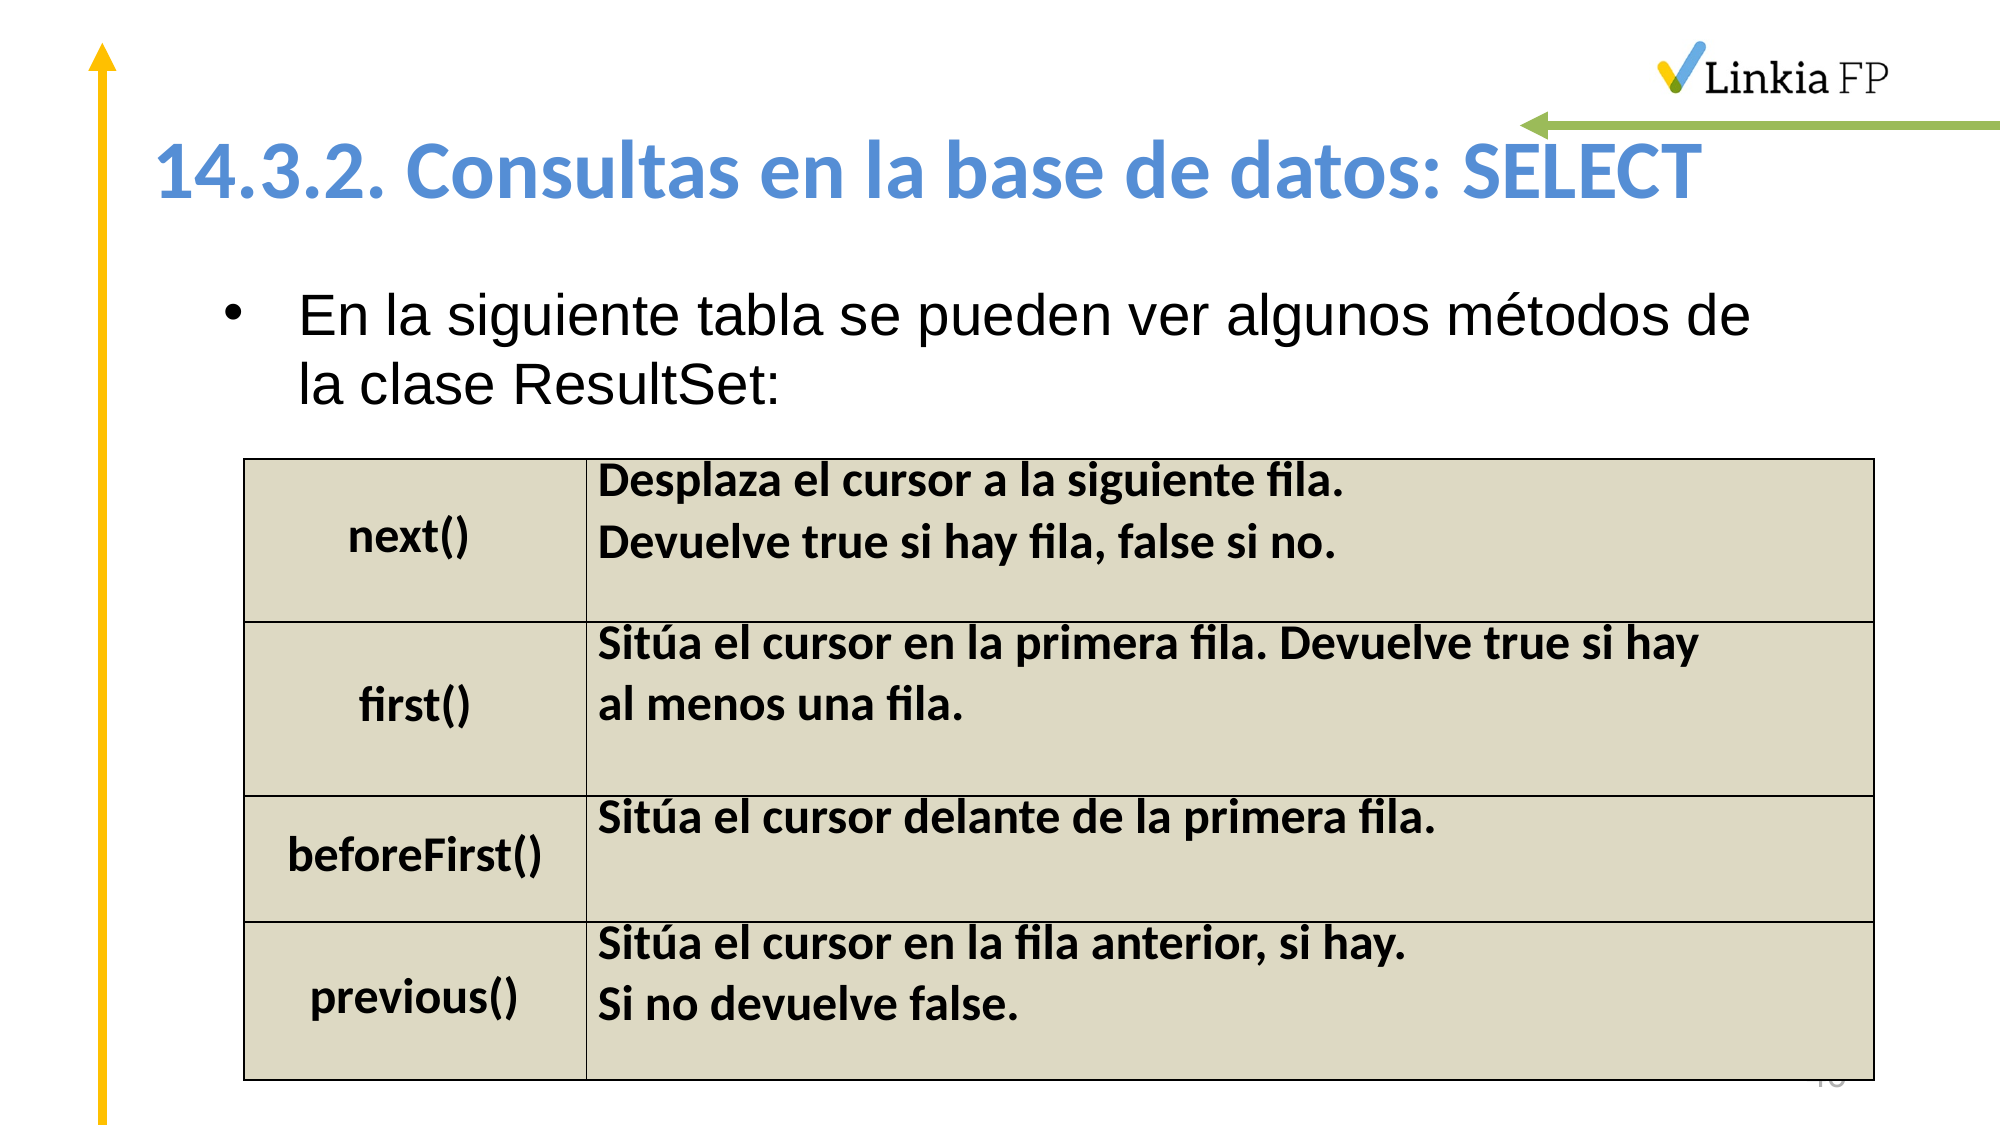

# 14.3.2. Consultas en la base de datos: SELECT
En la siguiente tabla se pueden ver algunos métodos de la clase ResultSet:
| next() | Desplaza el cursor a la siguiente fila. Devuelve true si hay fila, false si no. |
| --- | --- |
| first() | Sitúa el cursor en la primera fila. Devuelve true si hay al menos una fila. |
| beforeFirst() | Sitúa el cursor delante de la primera fila. |
| previous() | Sitúa el cursor en la fila anterior, si hay. Si no devuelve false. |
40